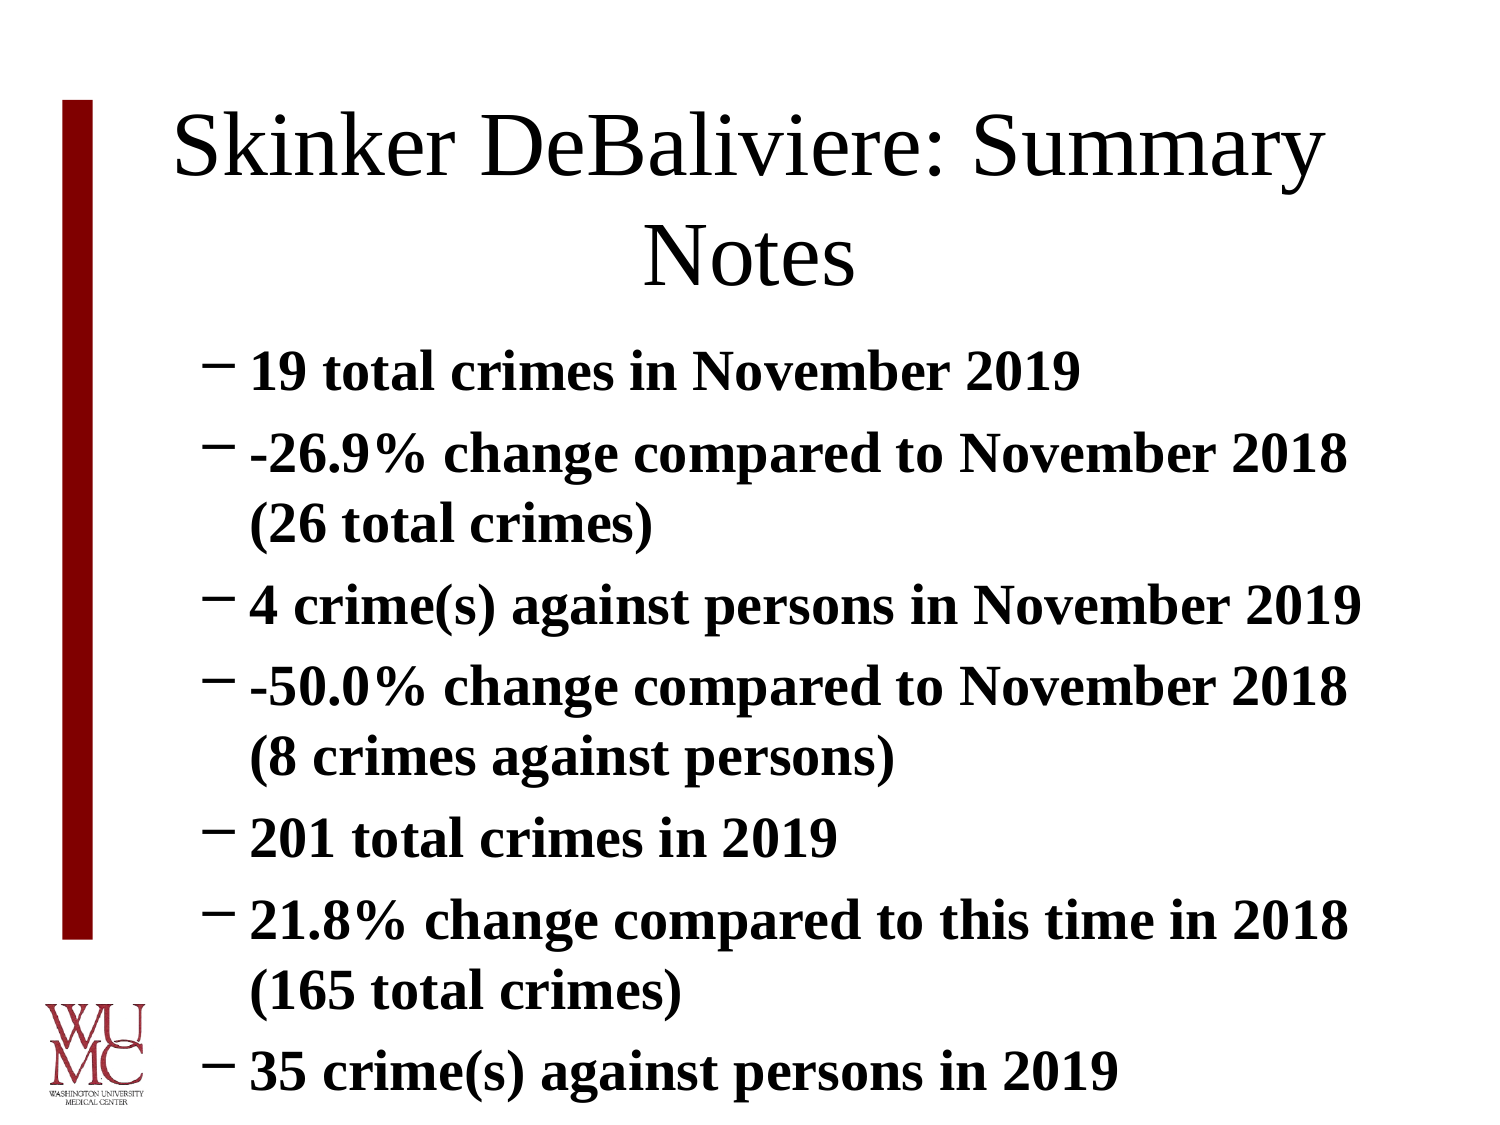

# Skinker DeBaliviere: Summary Notes
19 total crimes in November 2019
-26.9% change compared to November 2018 (26 total crimes)
4 crime(s) against persons in November 2019
-50.0% change compared to November 2018 (8 crimes against persons)
201 total crimes in 2019
21.8% change compared to this time in 2018 (165 total crimes)
35 crime(s) against persons in 2019
-14.6% change compared to this time in 2018 (41 crimes against persons)